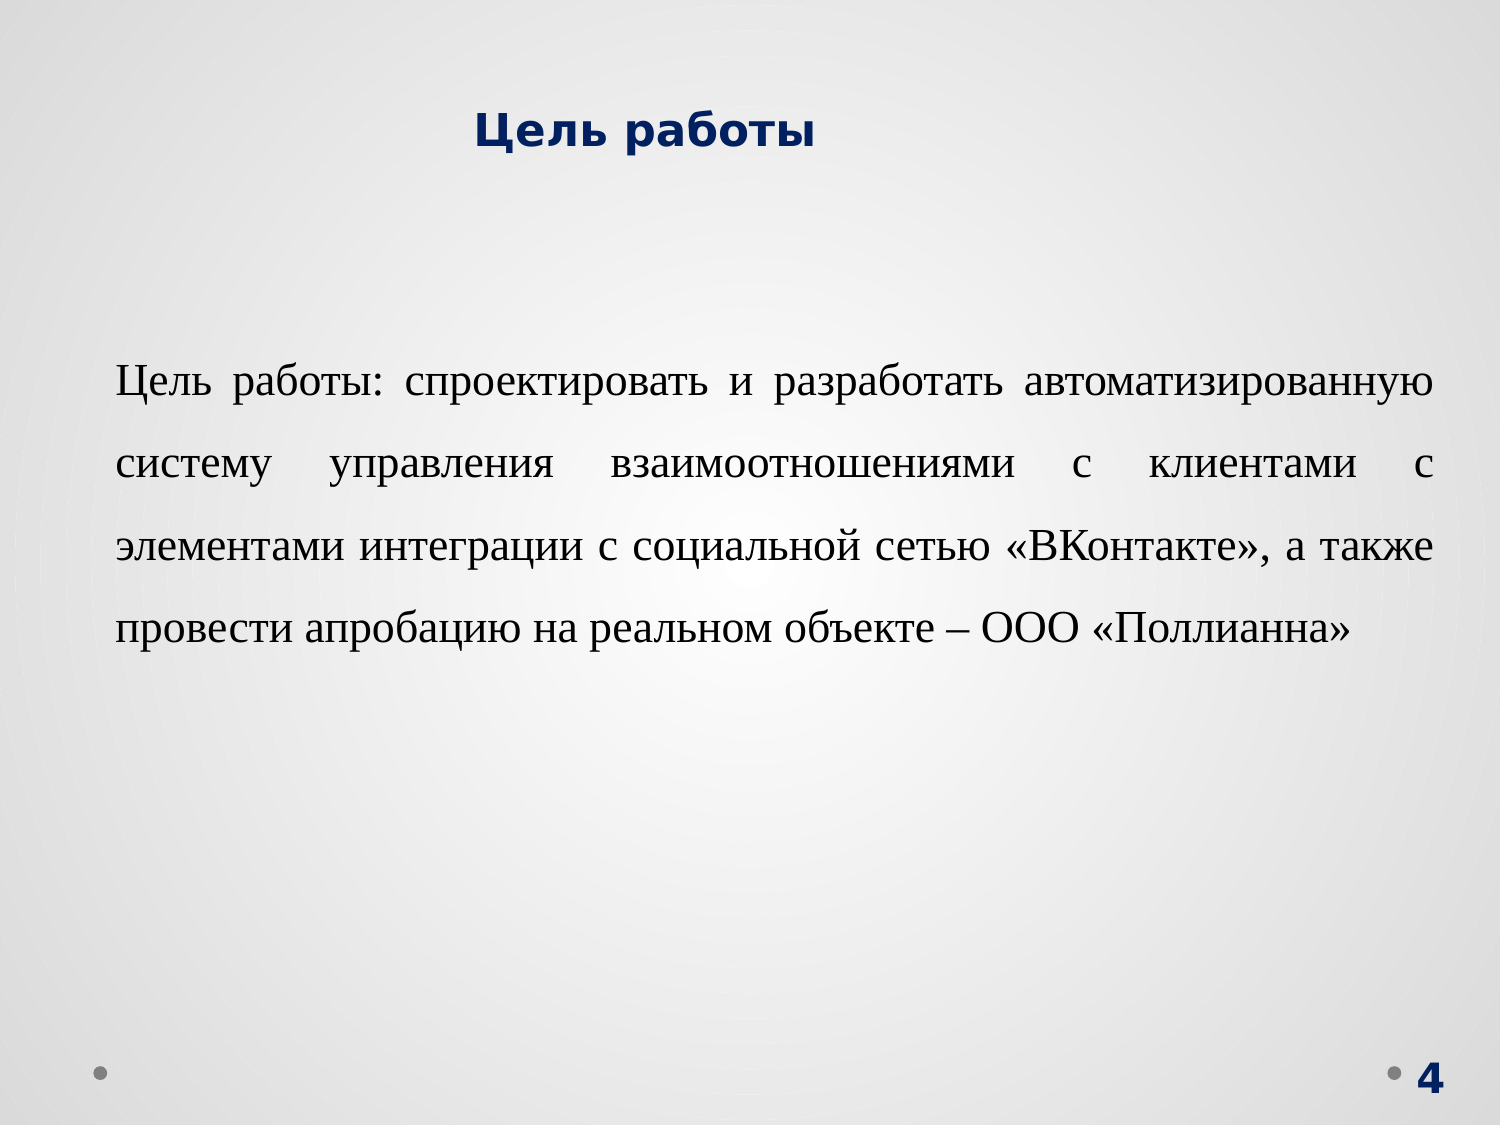

# Цель работы
Цель работы: спроектировать и разработать автоматизированную систему управления взаимоотношениями с клиентами с элементами интеграции с социальной сетью «ВКонтакте», а также провести апробацию на реальном объекте – ООО «Поллианна»
4